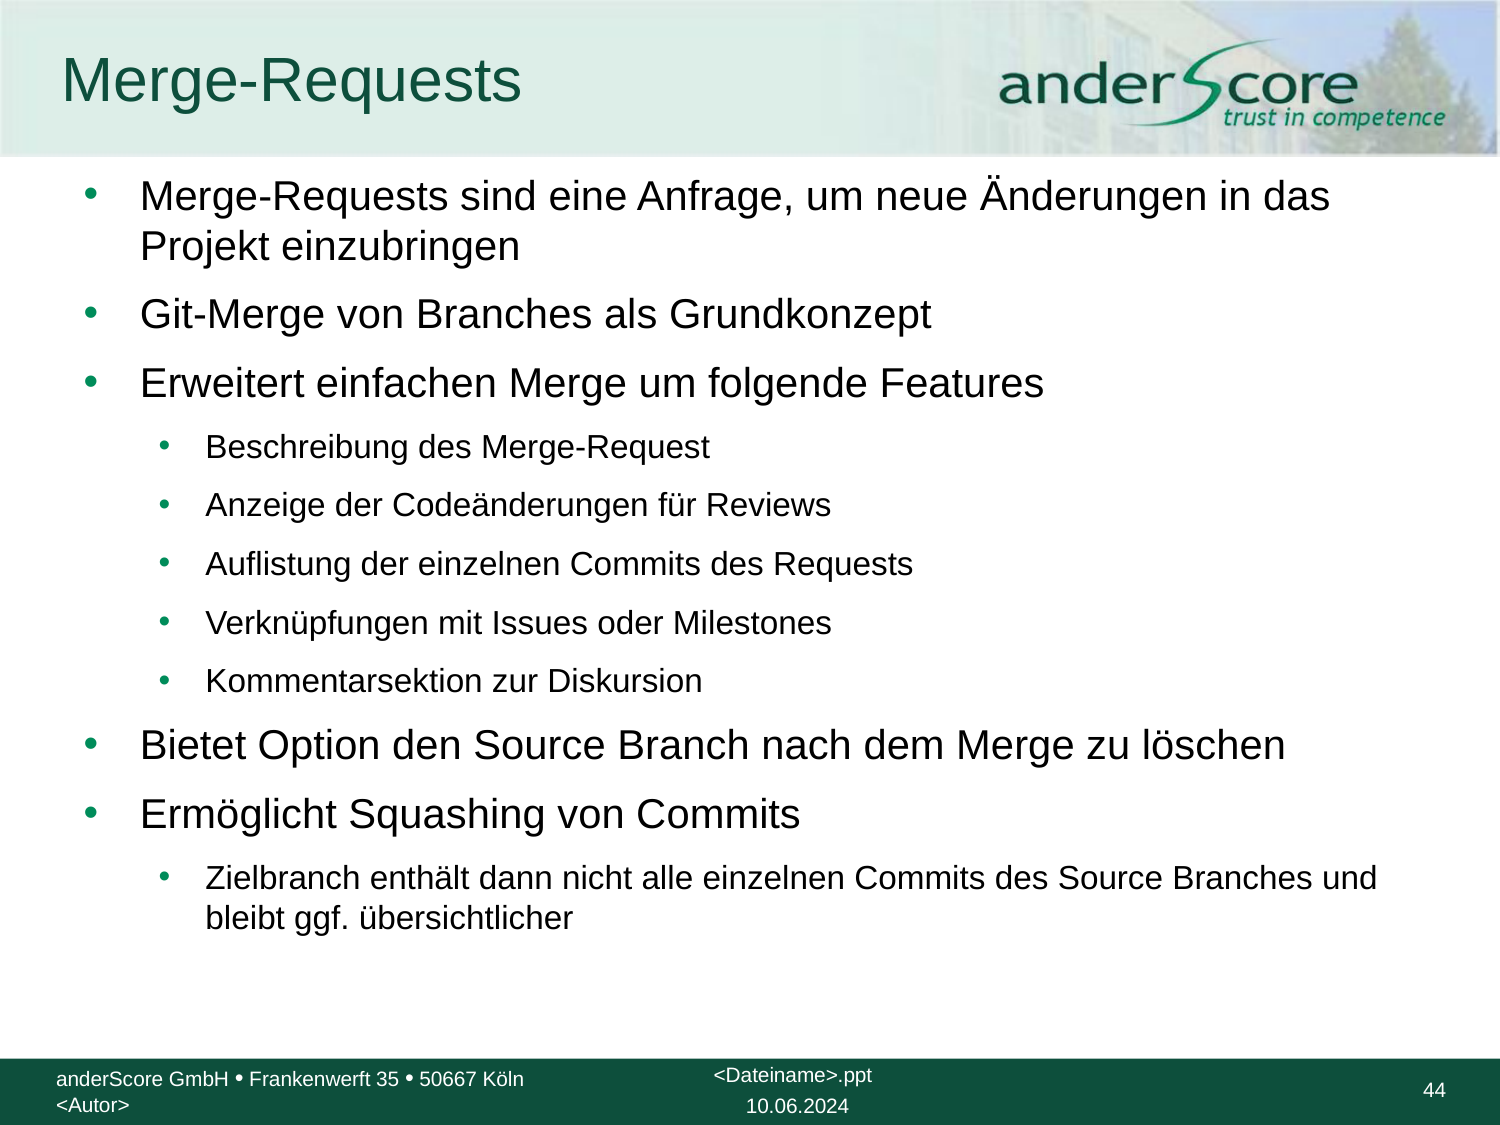

# Merge-Requests
Merge-Requests sind eine Anfrage, um neue Änderungen in das Projekt einzubringen
Git-Merge von Branches als Grundkonzept
Erweitert einfachen Merge um folgende Features
Beschreibung des Merge-Request
Anzeige der Codeänderungen für Reviews
Auflistung der einzelnen Commits des Requests
Verknüpfungen mit Issues oder Milestones
Kommentarsektion zur Diskursion
Bietet Option den Source Branch nach dem Merge zu löschen
Ermöglicht Squashing von Commits
Zielbranch enthält dann nicht alle einzelnen Commits des Source Branches und bleibt ggf. übersichtlicher